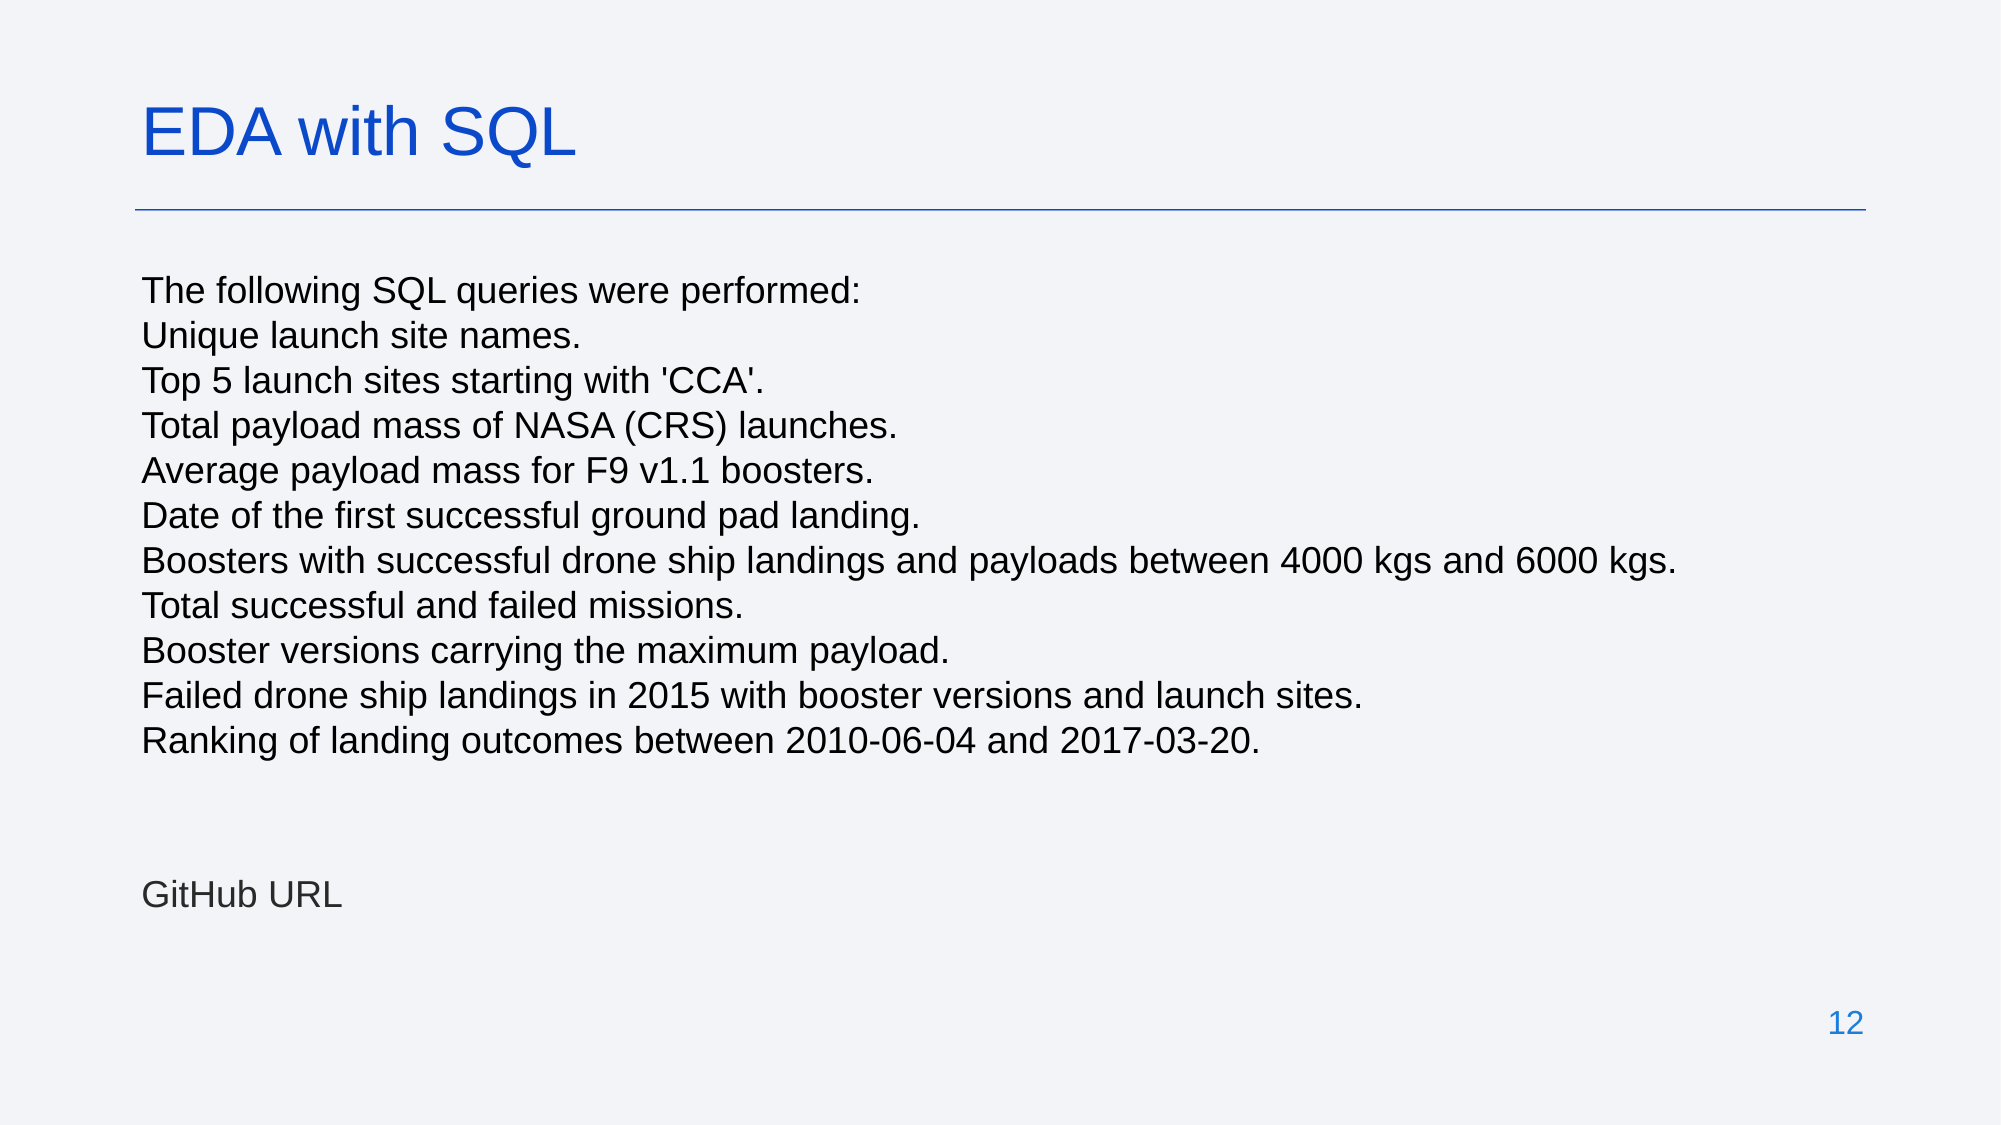

EDA with SQL
The following SQL queries were performed:
Unique launch site names.
Top 5 launch sites starting with 'CCA'.
Total payload mass of NASA (CRS) launches.
Average payload mass for F9 v1.1 boosters.
Date of the first successful ground pad landing.
Boosters with successful drone ship landings and payloads between 4000 kgs and 6000 kgs.
Total successful and failed missions.
Booster versions carrying the maximum payload.
Failed drone ship landings in 2015 with booster versions and launch sites.
Ranking of landing outcomes between 2010-06-04 and 2017-03-20.

GitHub URL

12